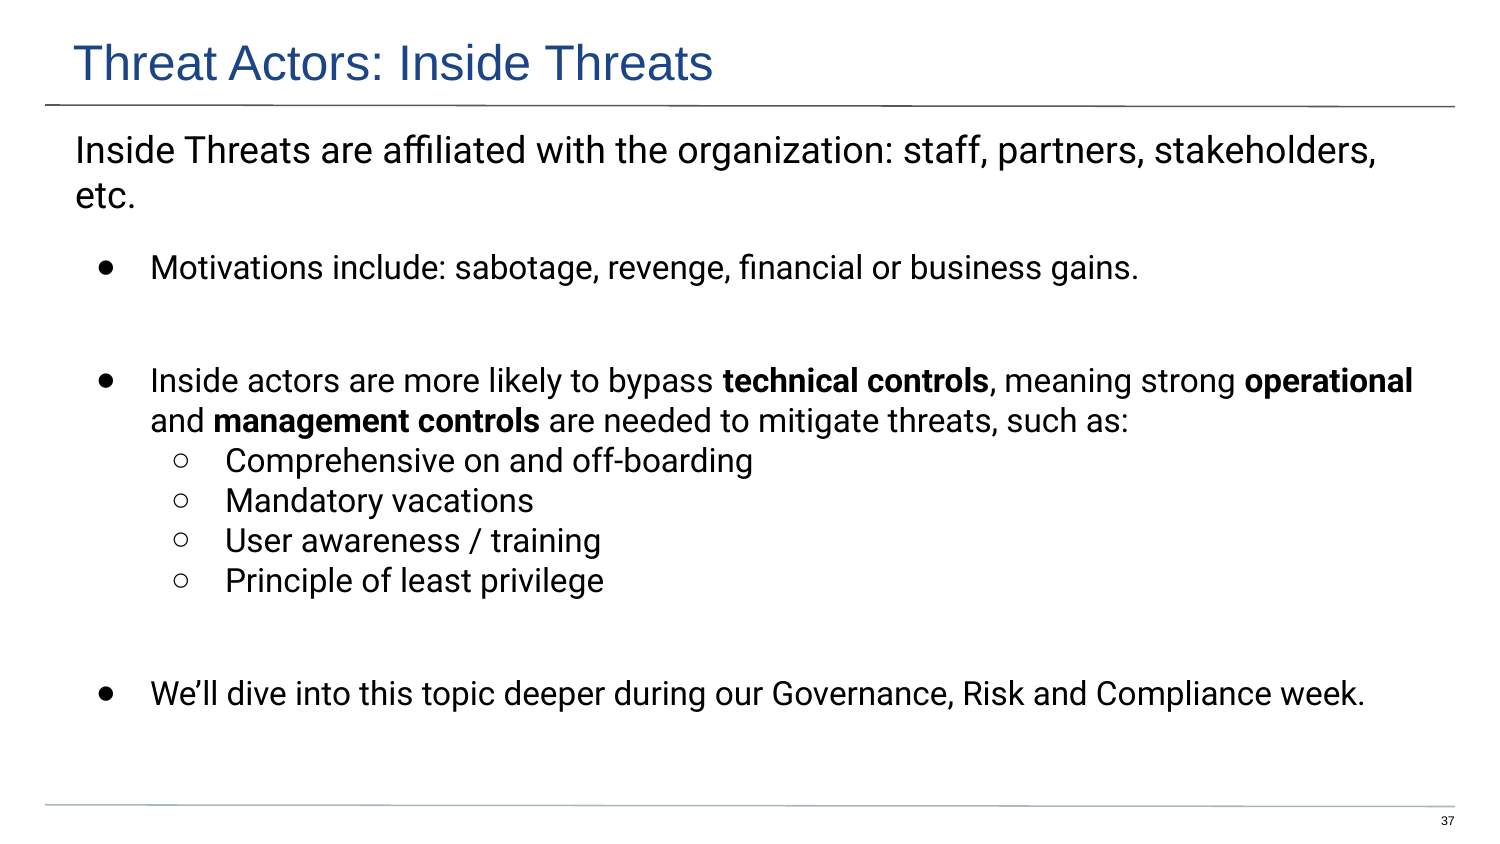

# Threat Actors: Inside Threats
Inside Threats are affiliated with the organization: staff, partners, stakeholders, etc.
Motivations include: sabotage, revenge, financial or business gains.

Inside actors are more likely to bypass technical controls, meaning strong operational and management controls are needed to mitigate threats, such as:
Comprehensive on and off-boarding
Mandatory vacations
User awareness / training
Principle of least privilege

We’ll dive into this topic deeper during our Governance, Risk and Compliance week.

37